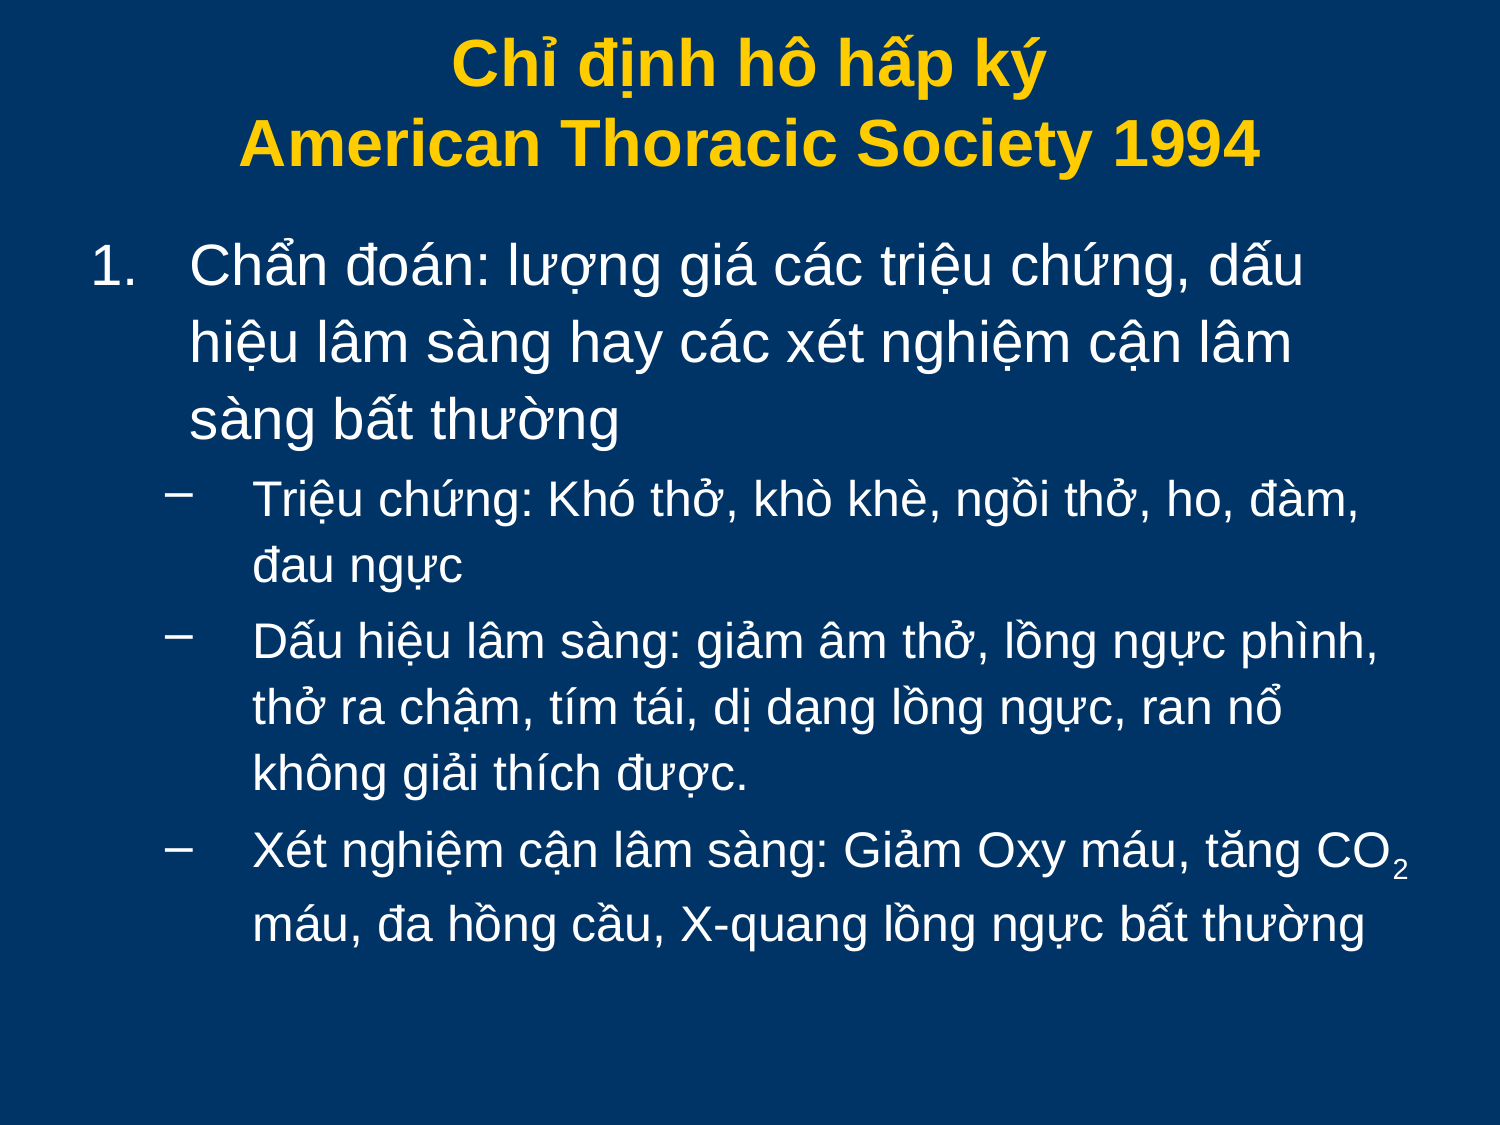

# Chỉ định hô hấp ký American Thoracic Society 1994
Chẩn đoán: lượng giá các triệu chứng, dấu hiệu lâm sàng hay các xét nghiệm cận lâm sàng bất thường
Triệu chứng: Khó thở, khò khè, ngồi thở, ho, đàm, đau ngực
Dấu hiệu lâm sàng: giảm âm thở, lồng ngực phình, thở ra chậm, tím tái, dị dạng lồng ngực, ran nổ không giải thích được.
Xét nghiệm cận lâm sàng: Giảm Oxy máu, tăng CO2 máu, đa hồng cầu, X-quang lồng ngực bất thường